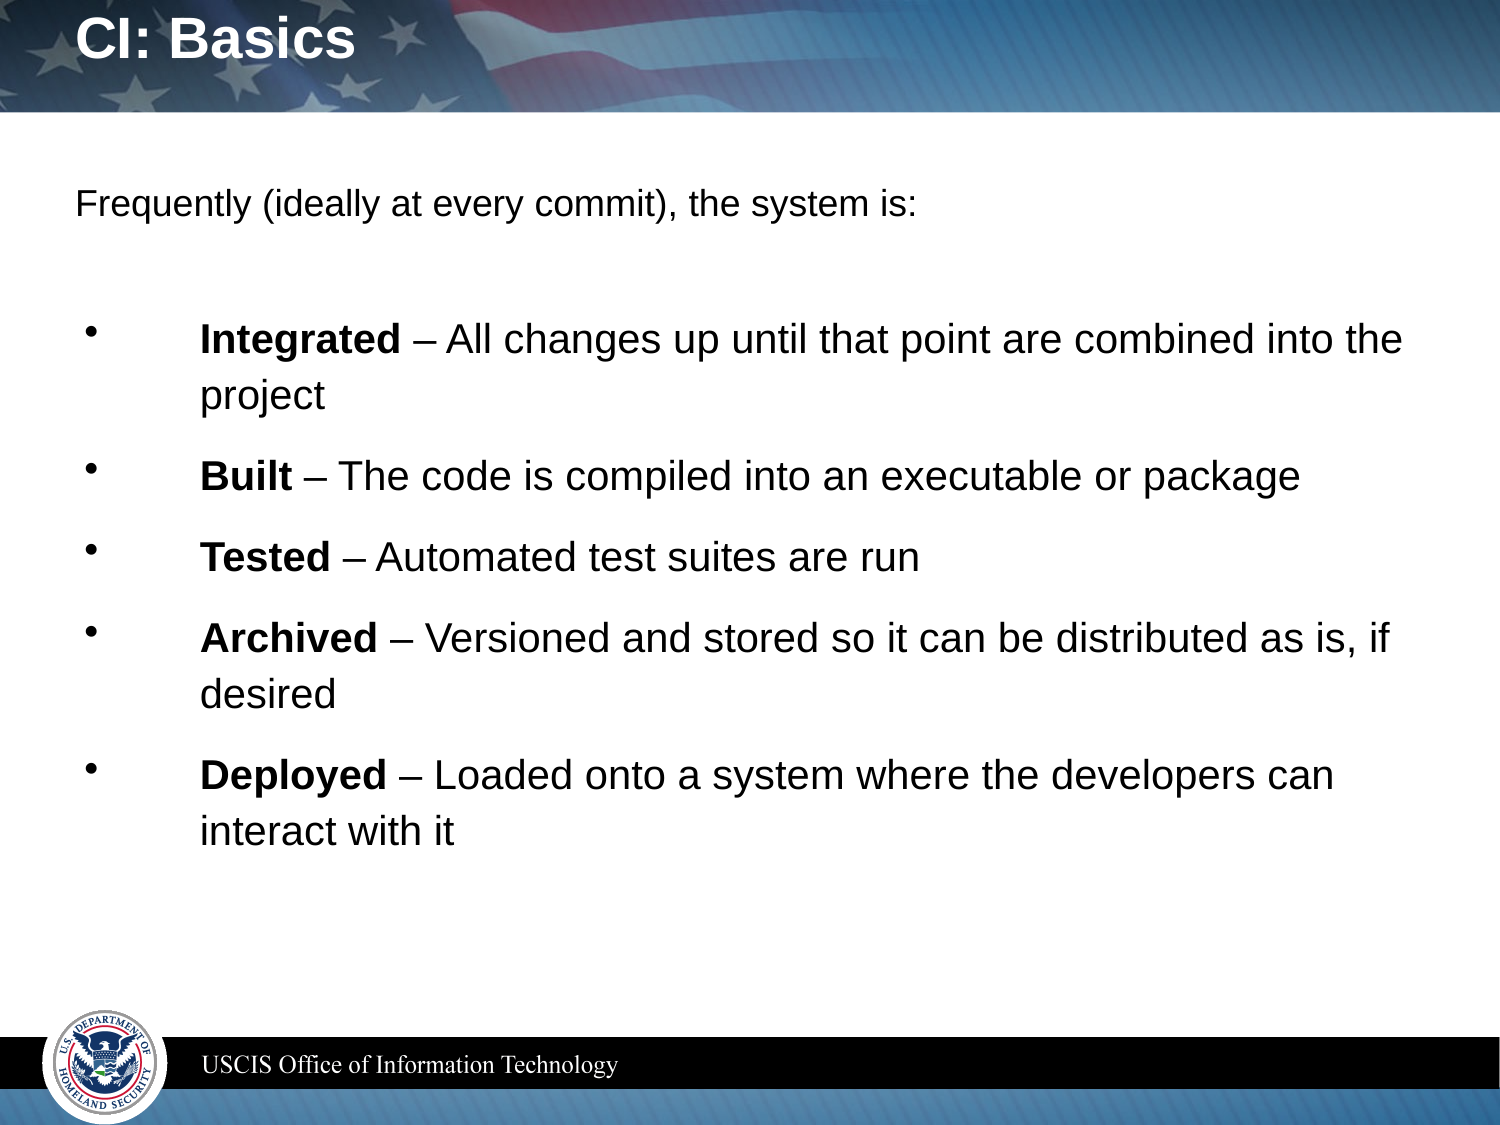

# CI: Basics
Frequently (ideally at every commit), the system is:

Integrated – All changes up until that point are combined into the project
Built – The code is compiled into an executable or package
Tested – Automated test suites are run
Archived – Versioned and stored so it can be distributed as is, if desired
Deployed – Loaded onto a system where the developers can interact with it
20